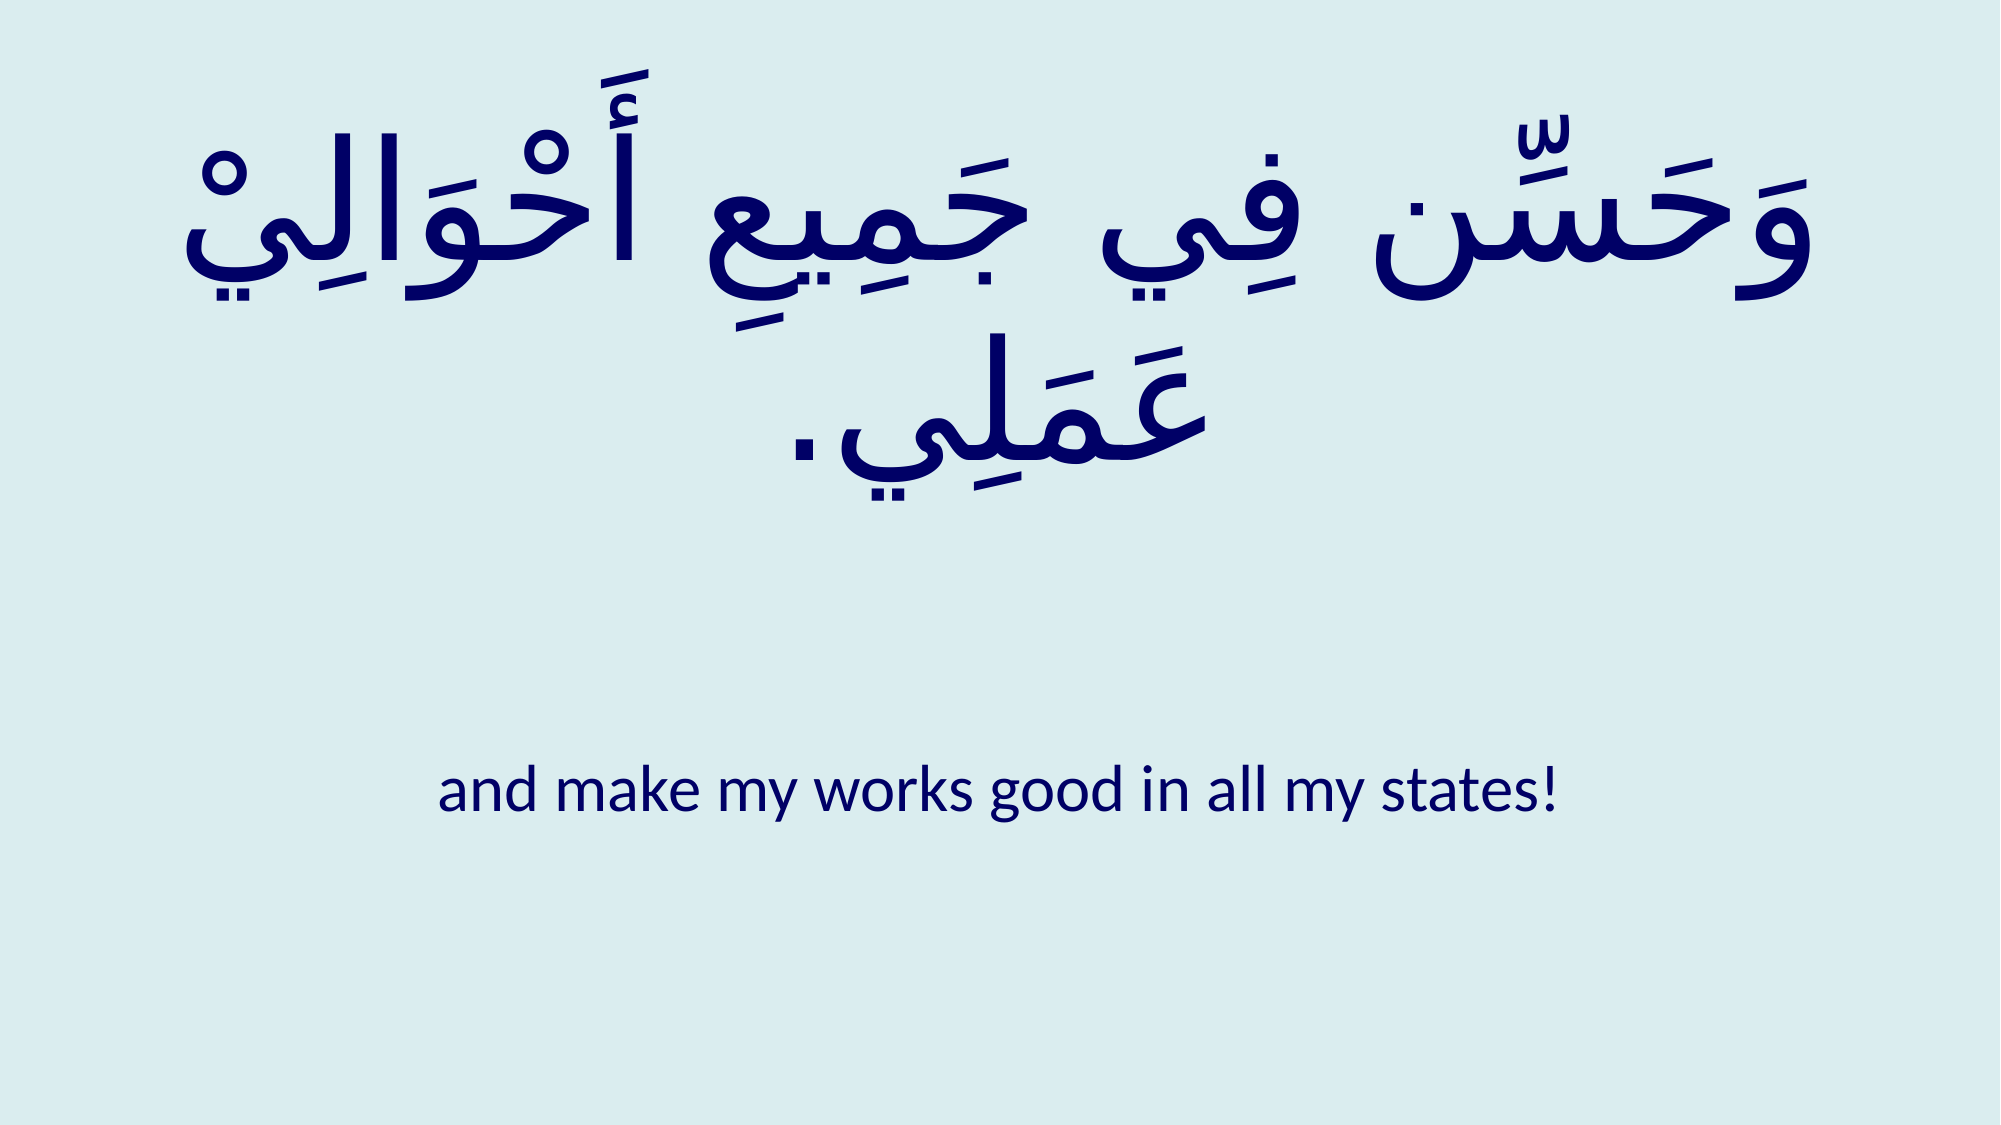

# وَحَسِّن فِي جَمِيعِ أَحْوَالِيْ عَمَلِي.
and make my works good in all my states!